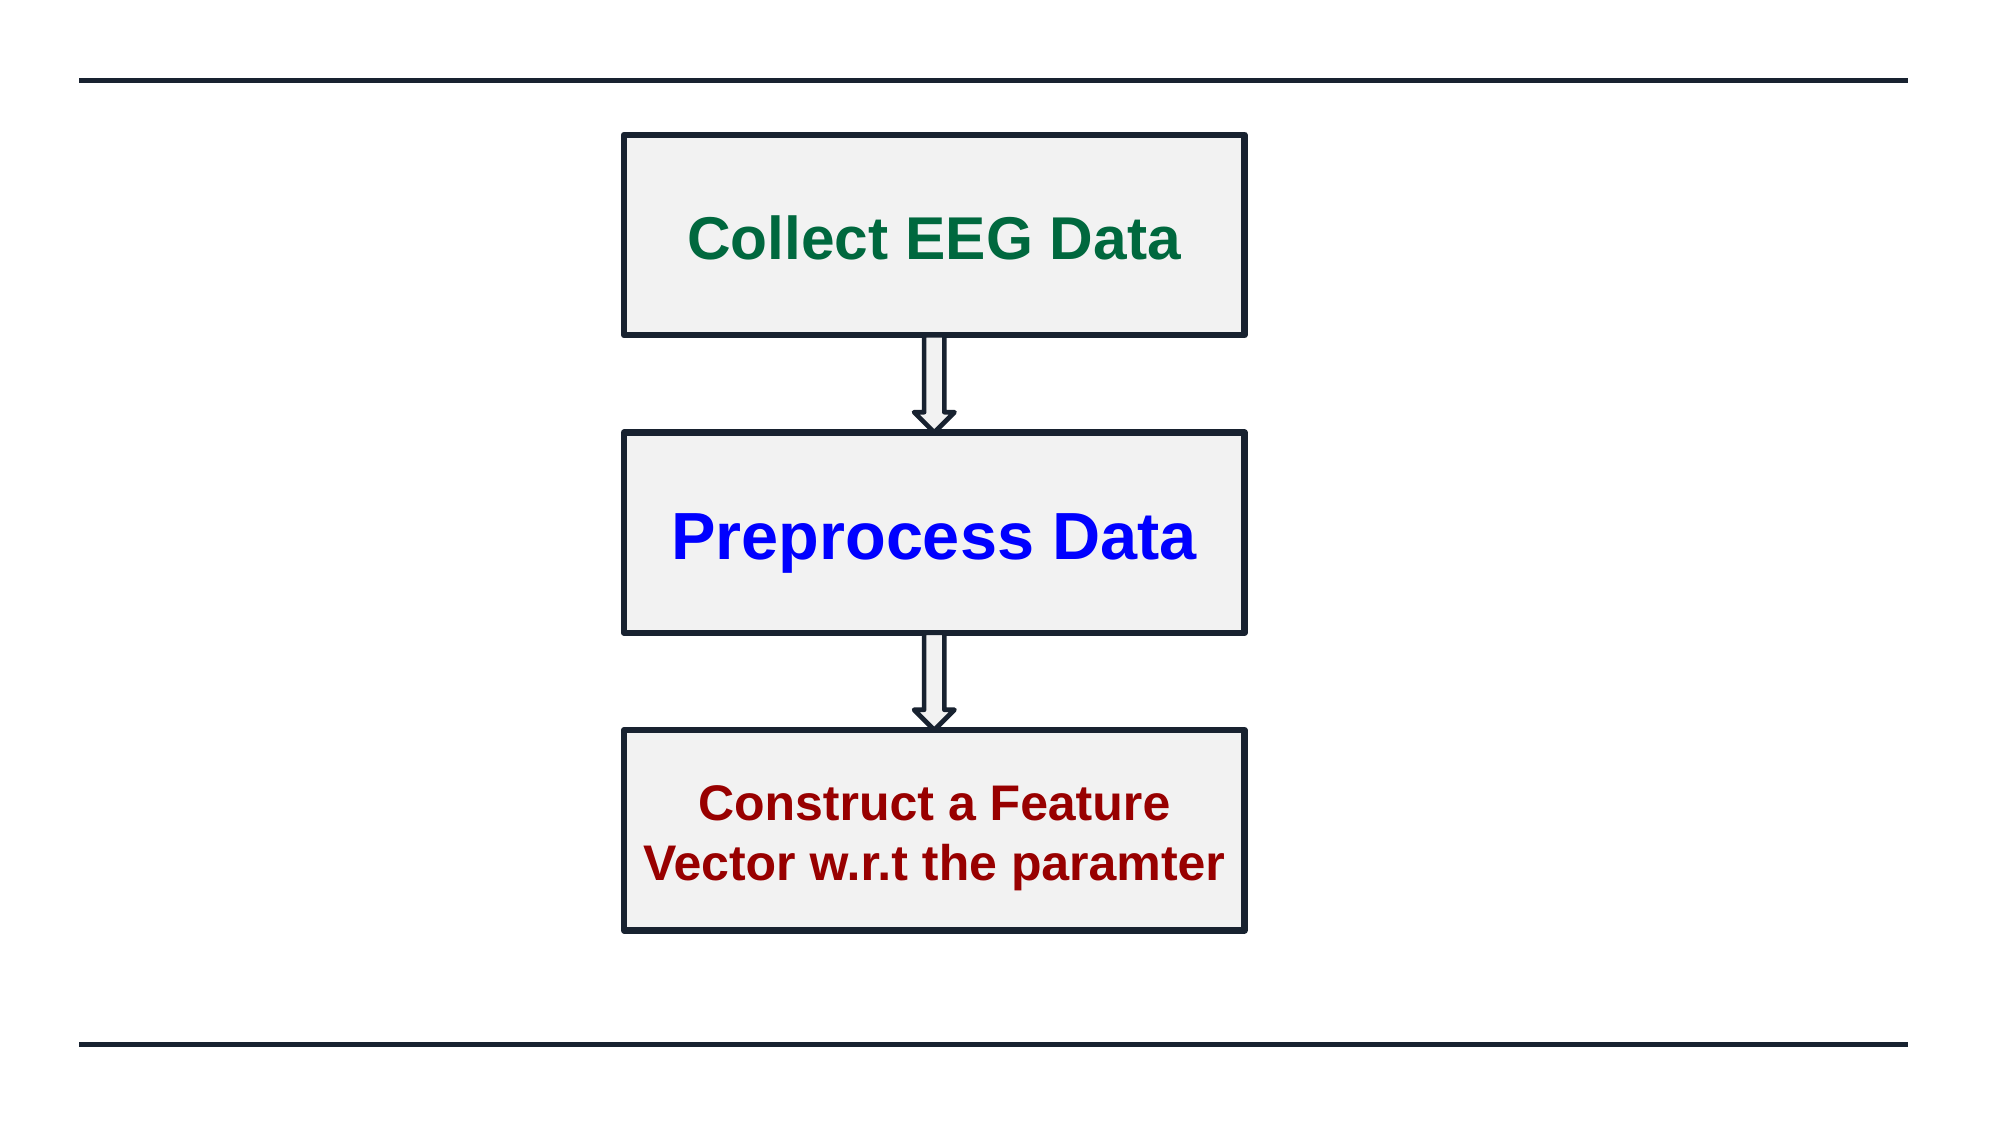

Collect EEG Data

Preprocess Data

Construct a Feature Vector w.r.t the paramter